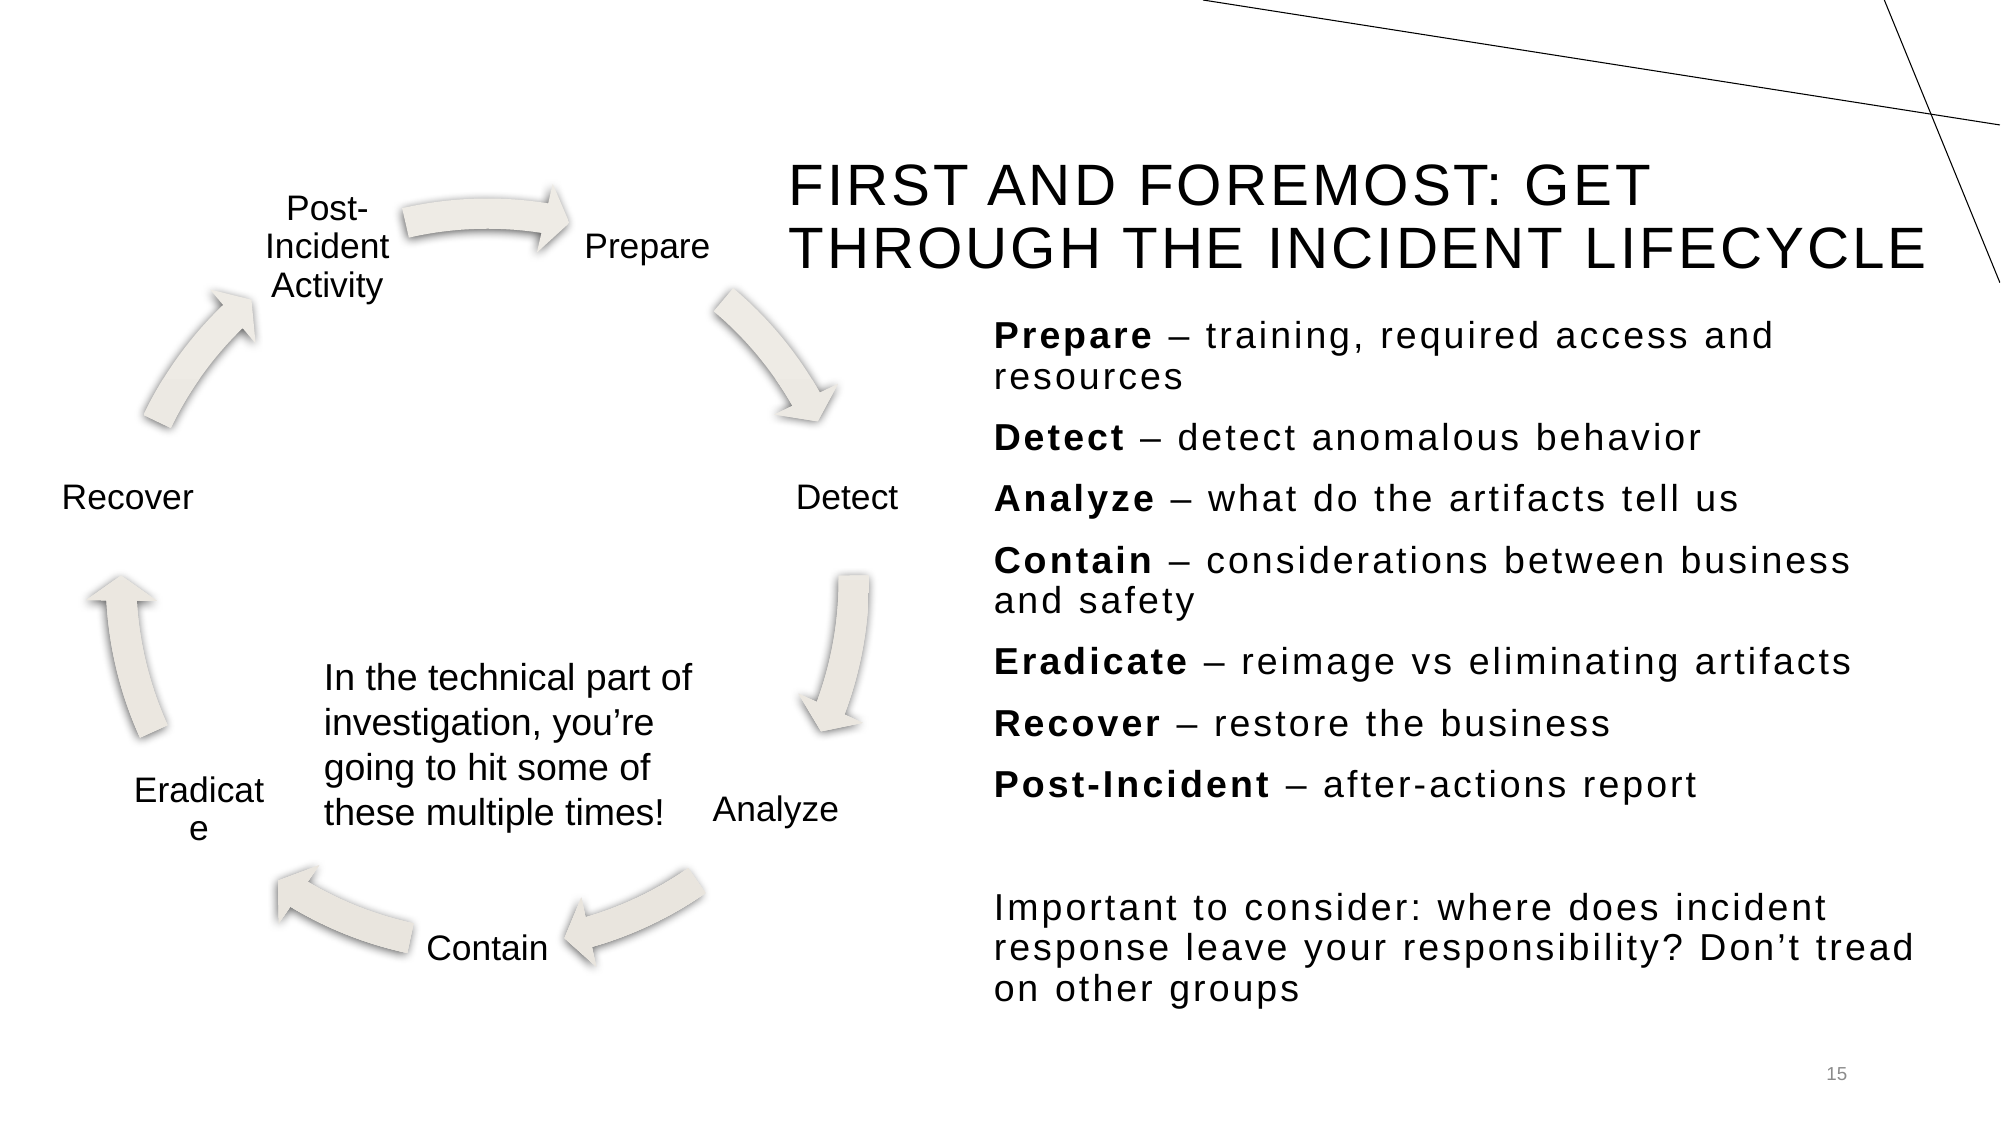

# First and foremost: get through the incident lifecycle
Prepare
Detect
Analyze
Contain
Eradicate
Recover
Post-Incident Activity
Prepare – training, required access and resources
Detect – detect anomalous behavior
Analyze – what do the artifacts tell us
Contain – considerations between business and safety
Eradicate – reimage vs eliminating artifacts
Recover – restore the business
Post-Incident – after-actions report

Important to consider: where does incident response leave your responsibility? Don’t tread on other groups
In the technical part of investigation, you’re going to hit some of these multiple times!
15